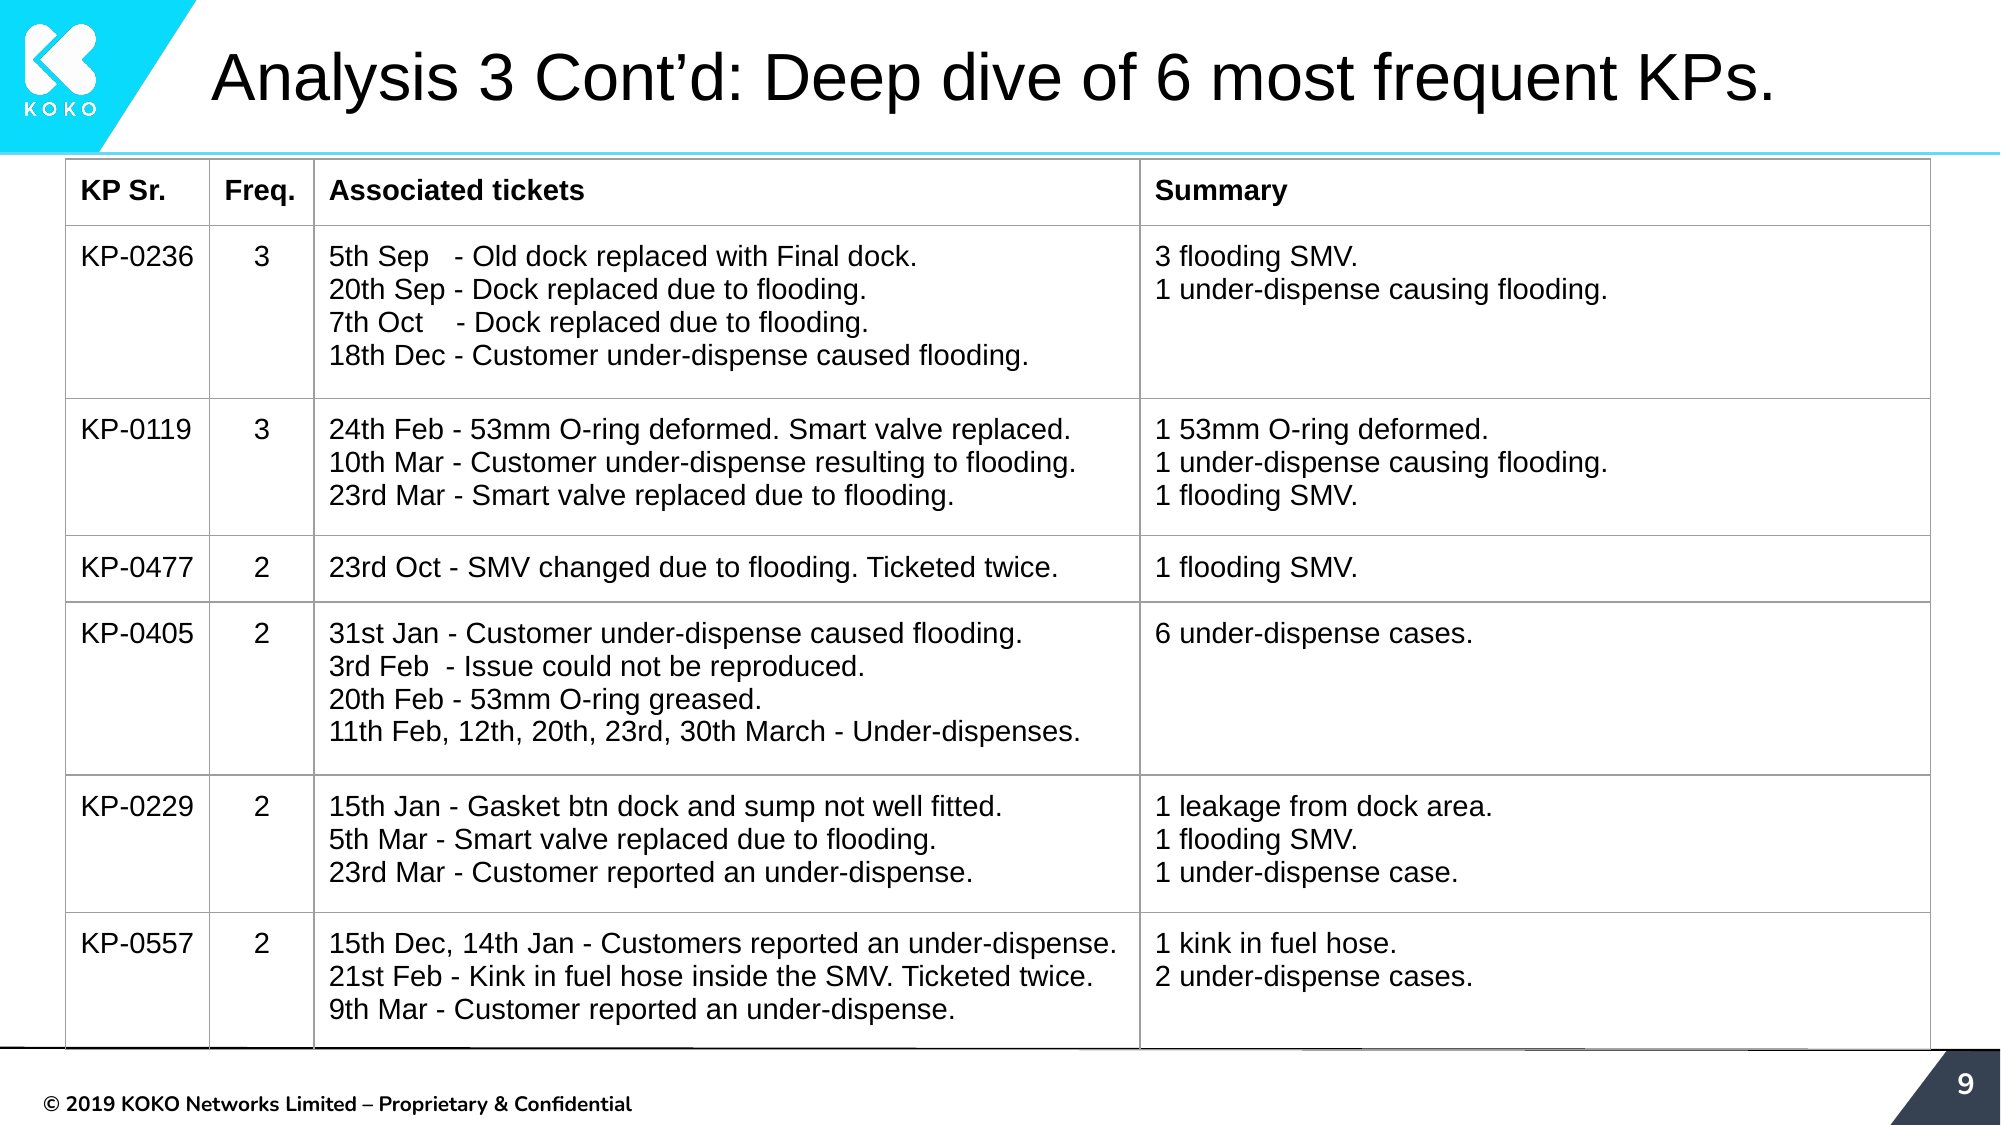

# Analysis 3 Cont’d: Deep dive of 6 most frequent KPs.
| KP Sr. | Freq. | Associated tickets | Summary |
| --- | --- | --- | --- |
| KP-0236 | 3 | 5th Sep - Old dock replaced with Final dock. 20th Sep - Dock replaced due to flooding. 7th Oct - Dock replaced due to flooding. 18th Dec - Customer under-dispense caused flooding. | 3 flooding SMV. 1 under-dispense causing flooding. |
| KP-0119 | 3 | 24th Feb - 53mm O-ring deformed. Smart valve replaced. 10th Mar - Customer under-dispense resulting to flooding. 23rd Mar - Smart valve replaced due to flooding. | 1 53mm O-ring deformed. 1 under-dispense causing flooding. 1 flooding SMV. |
| KP-0477 | 2 | 23rd Oct - SMV changed due to flooding. Ticketed twice. | 1 flooding SMV. |
| KP-0405 | 2 | 31st Jan - Customer under-dispense caused flooding. 3rd Feb - Issue could not be reproduced. 20th Feb - 53mm O-ring greased. 11th Feb, 12th, 20th, 23rd, 30th March - Under-dispenses. | 6 under-dispense cases. |
| KP-0229 | 2 | 15th Jan - Gasket btn dock and sump not well fitted. 5th Mar - Smart valve replaced due to flooding. 23rd Mar - Customer reported an under-dispense. | 1 leakage from dock area. 1 flooding SMV. 1 under-dispense case. |
| KP-0557 | 2 | 15th Dec, 14th Jan - Customers reported an under-dispense. 21st Feb - Kink in fuel hose inside the SMV. Ticketed twice. 9th Mar - Customer reported an under-dispense. | 1 kink in fuel hose. 2 under-dispense cases. |
9